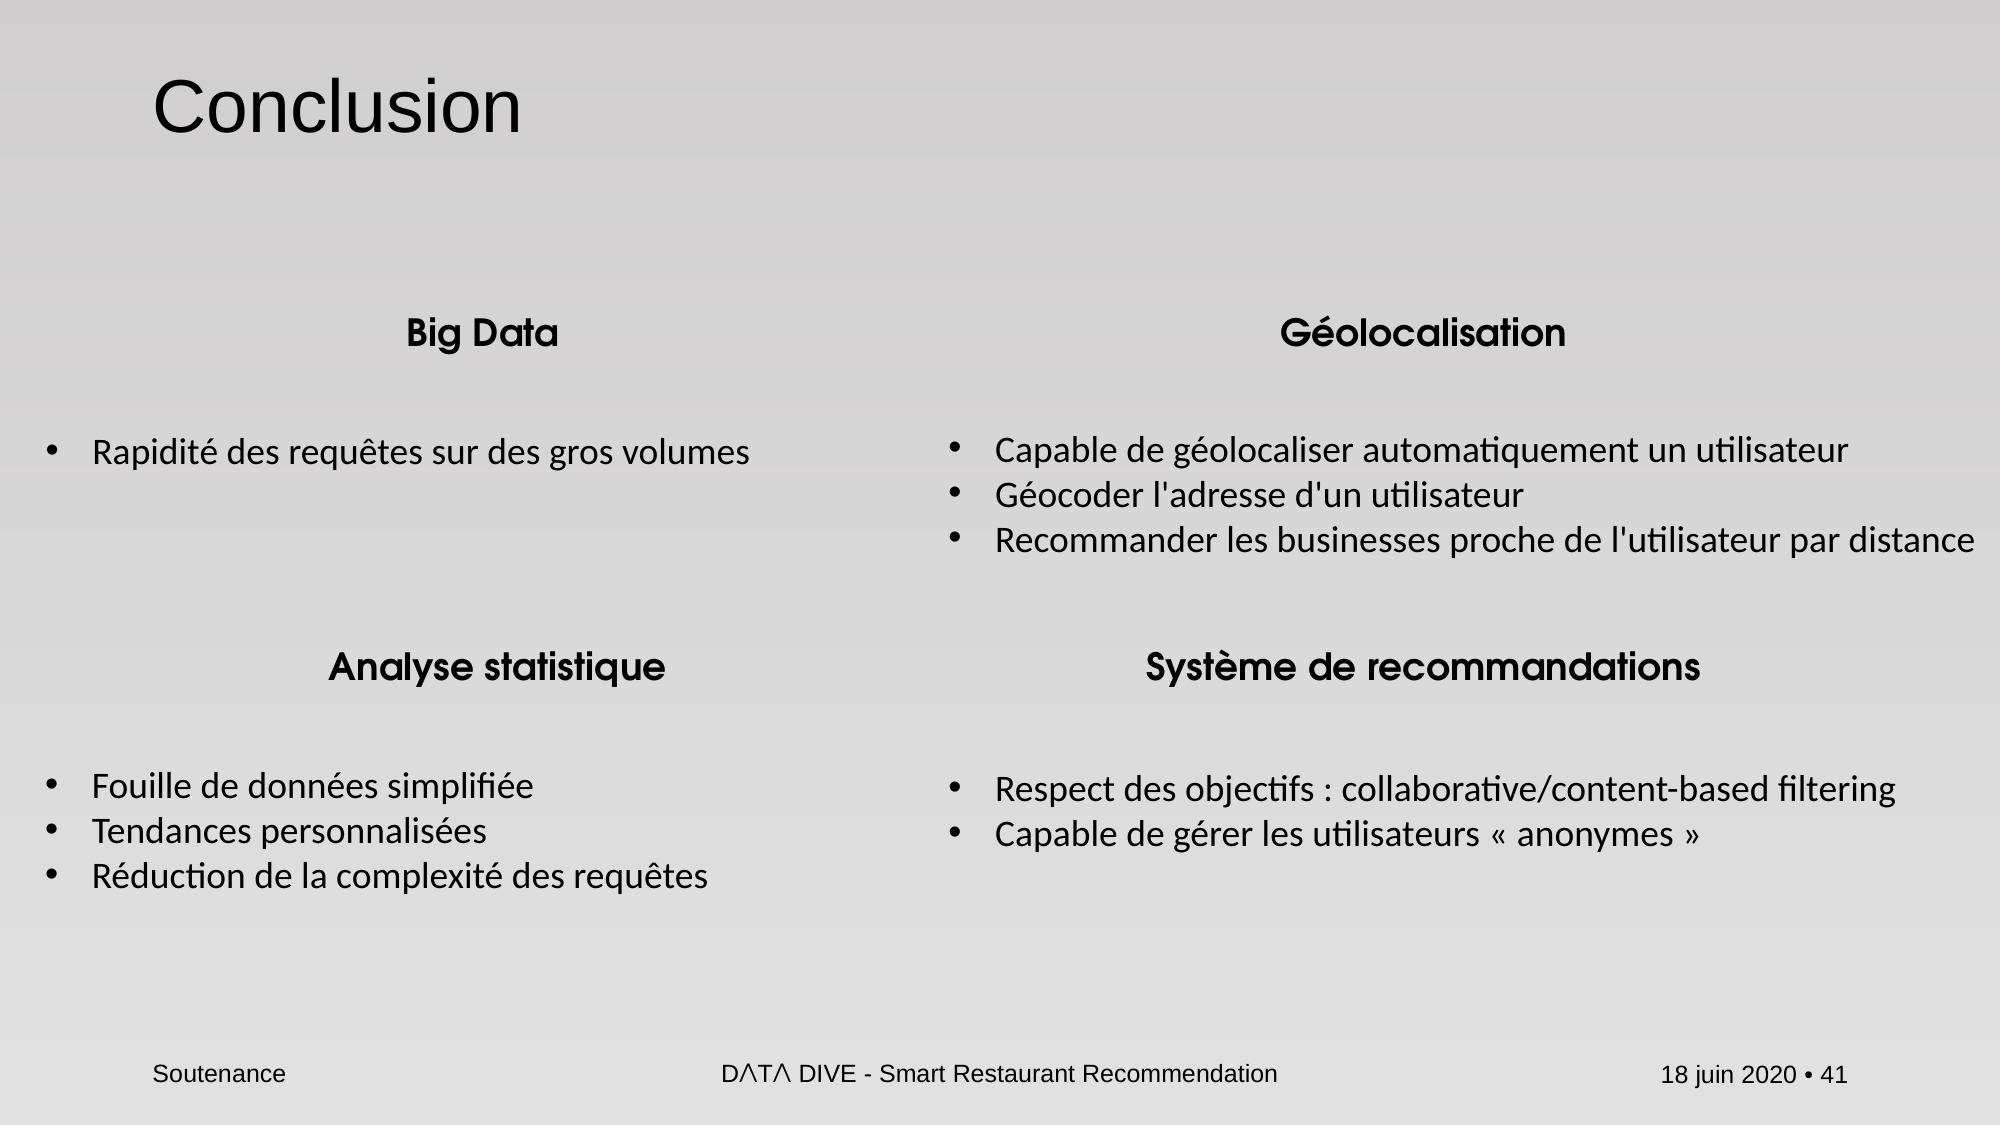

# Conclusion
Géolocalisation
Big Data
Capable de géolocaliser automatiquement un utilisateur
Géocoder l'adresse d'un utilisateur
Recommander les businesses proche de l'utilisateur par distance

Rapidité des requêtes sur des gros volumes
Analyse statistique
Système de recommandations
Fouille de données simplifiée
Tendances personnalisées
Réduction de la complexité des requêtes
Respect des objectifs : collaborative/content-based filtering
Capable de gérer les utilisateurs « anonymes »